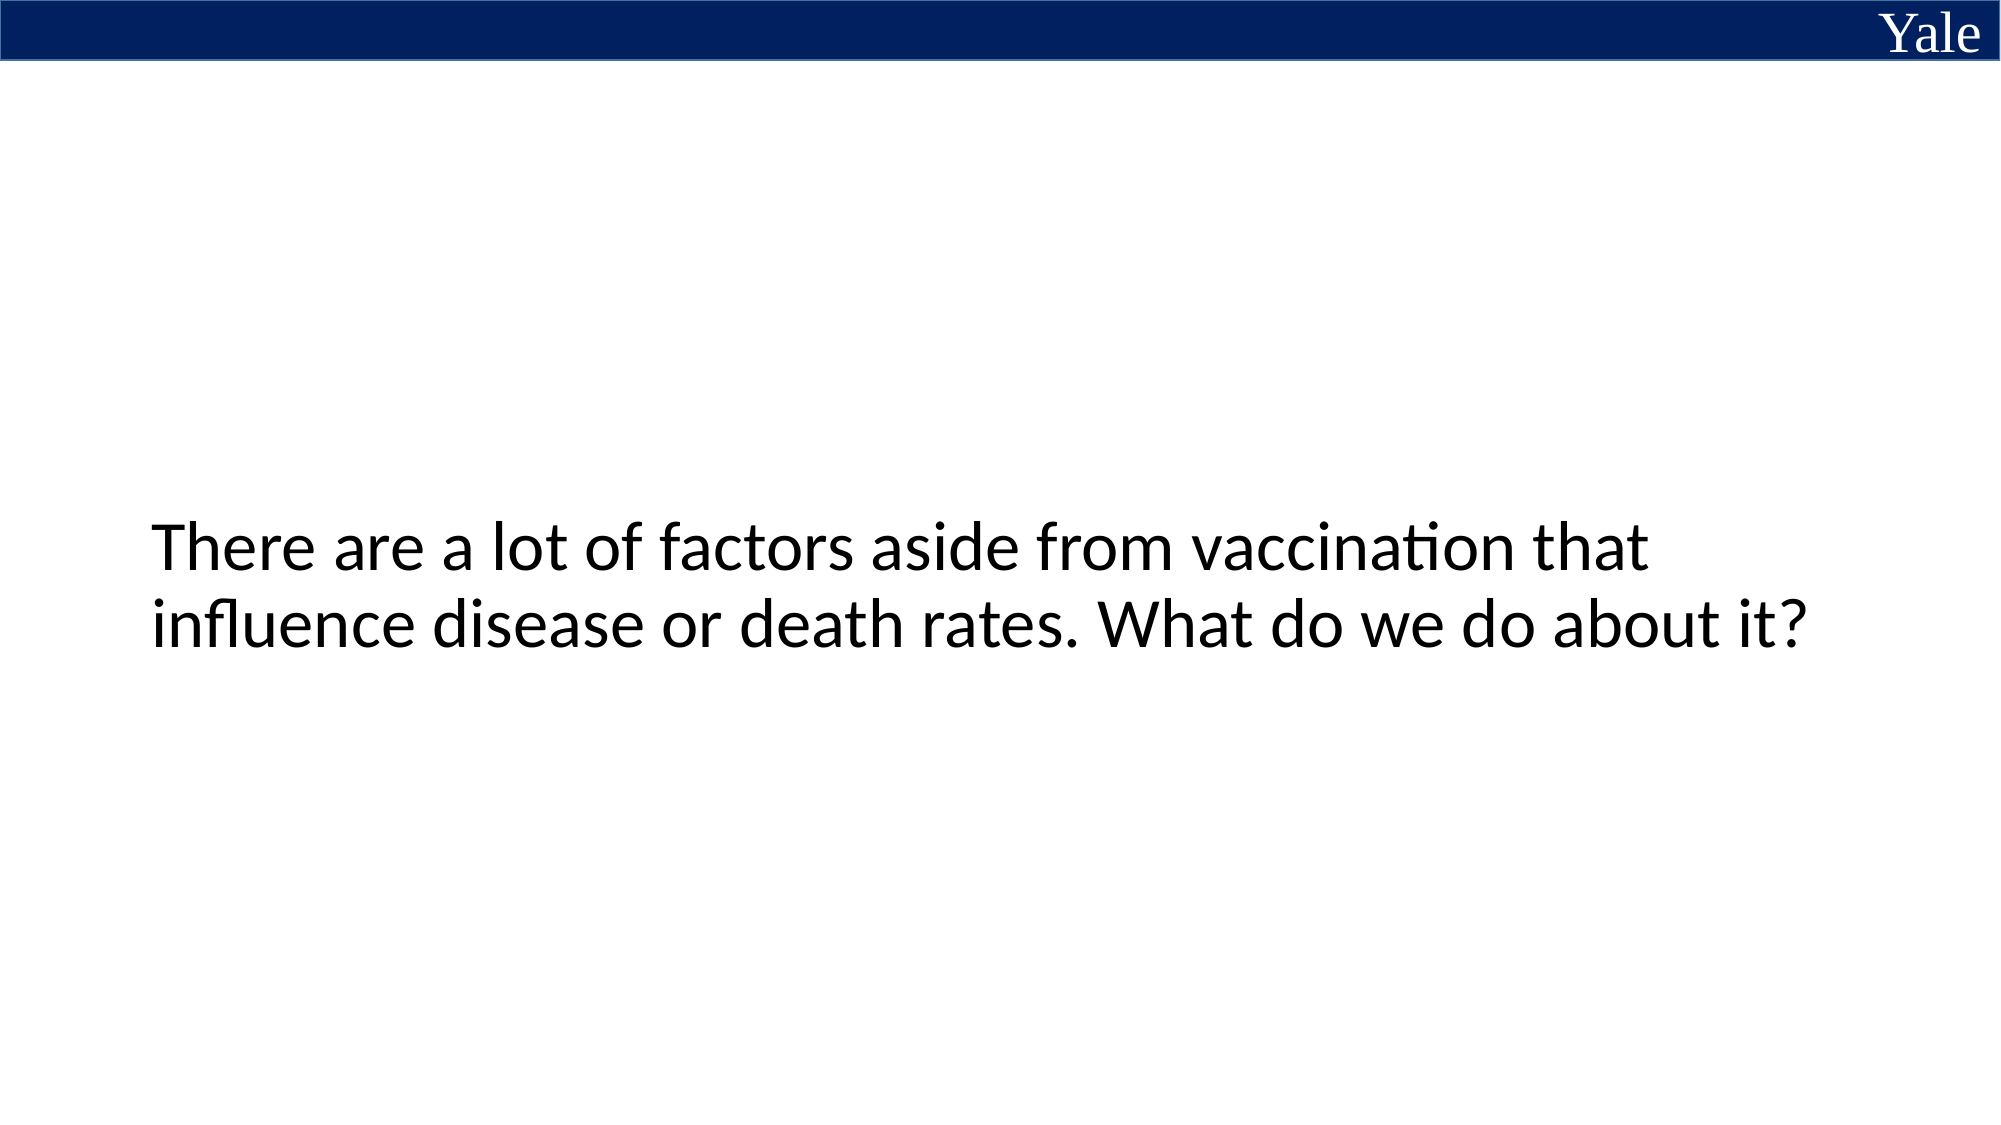

# There are a lot of factors aside from vaccination that influence disease or death rates. What do we do about it?